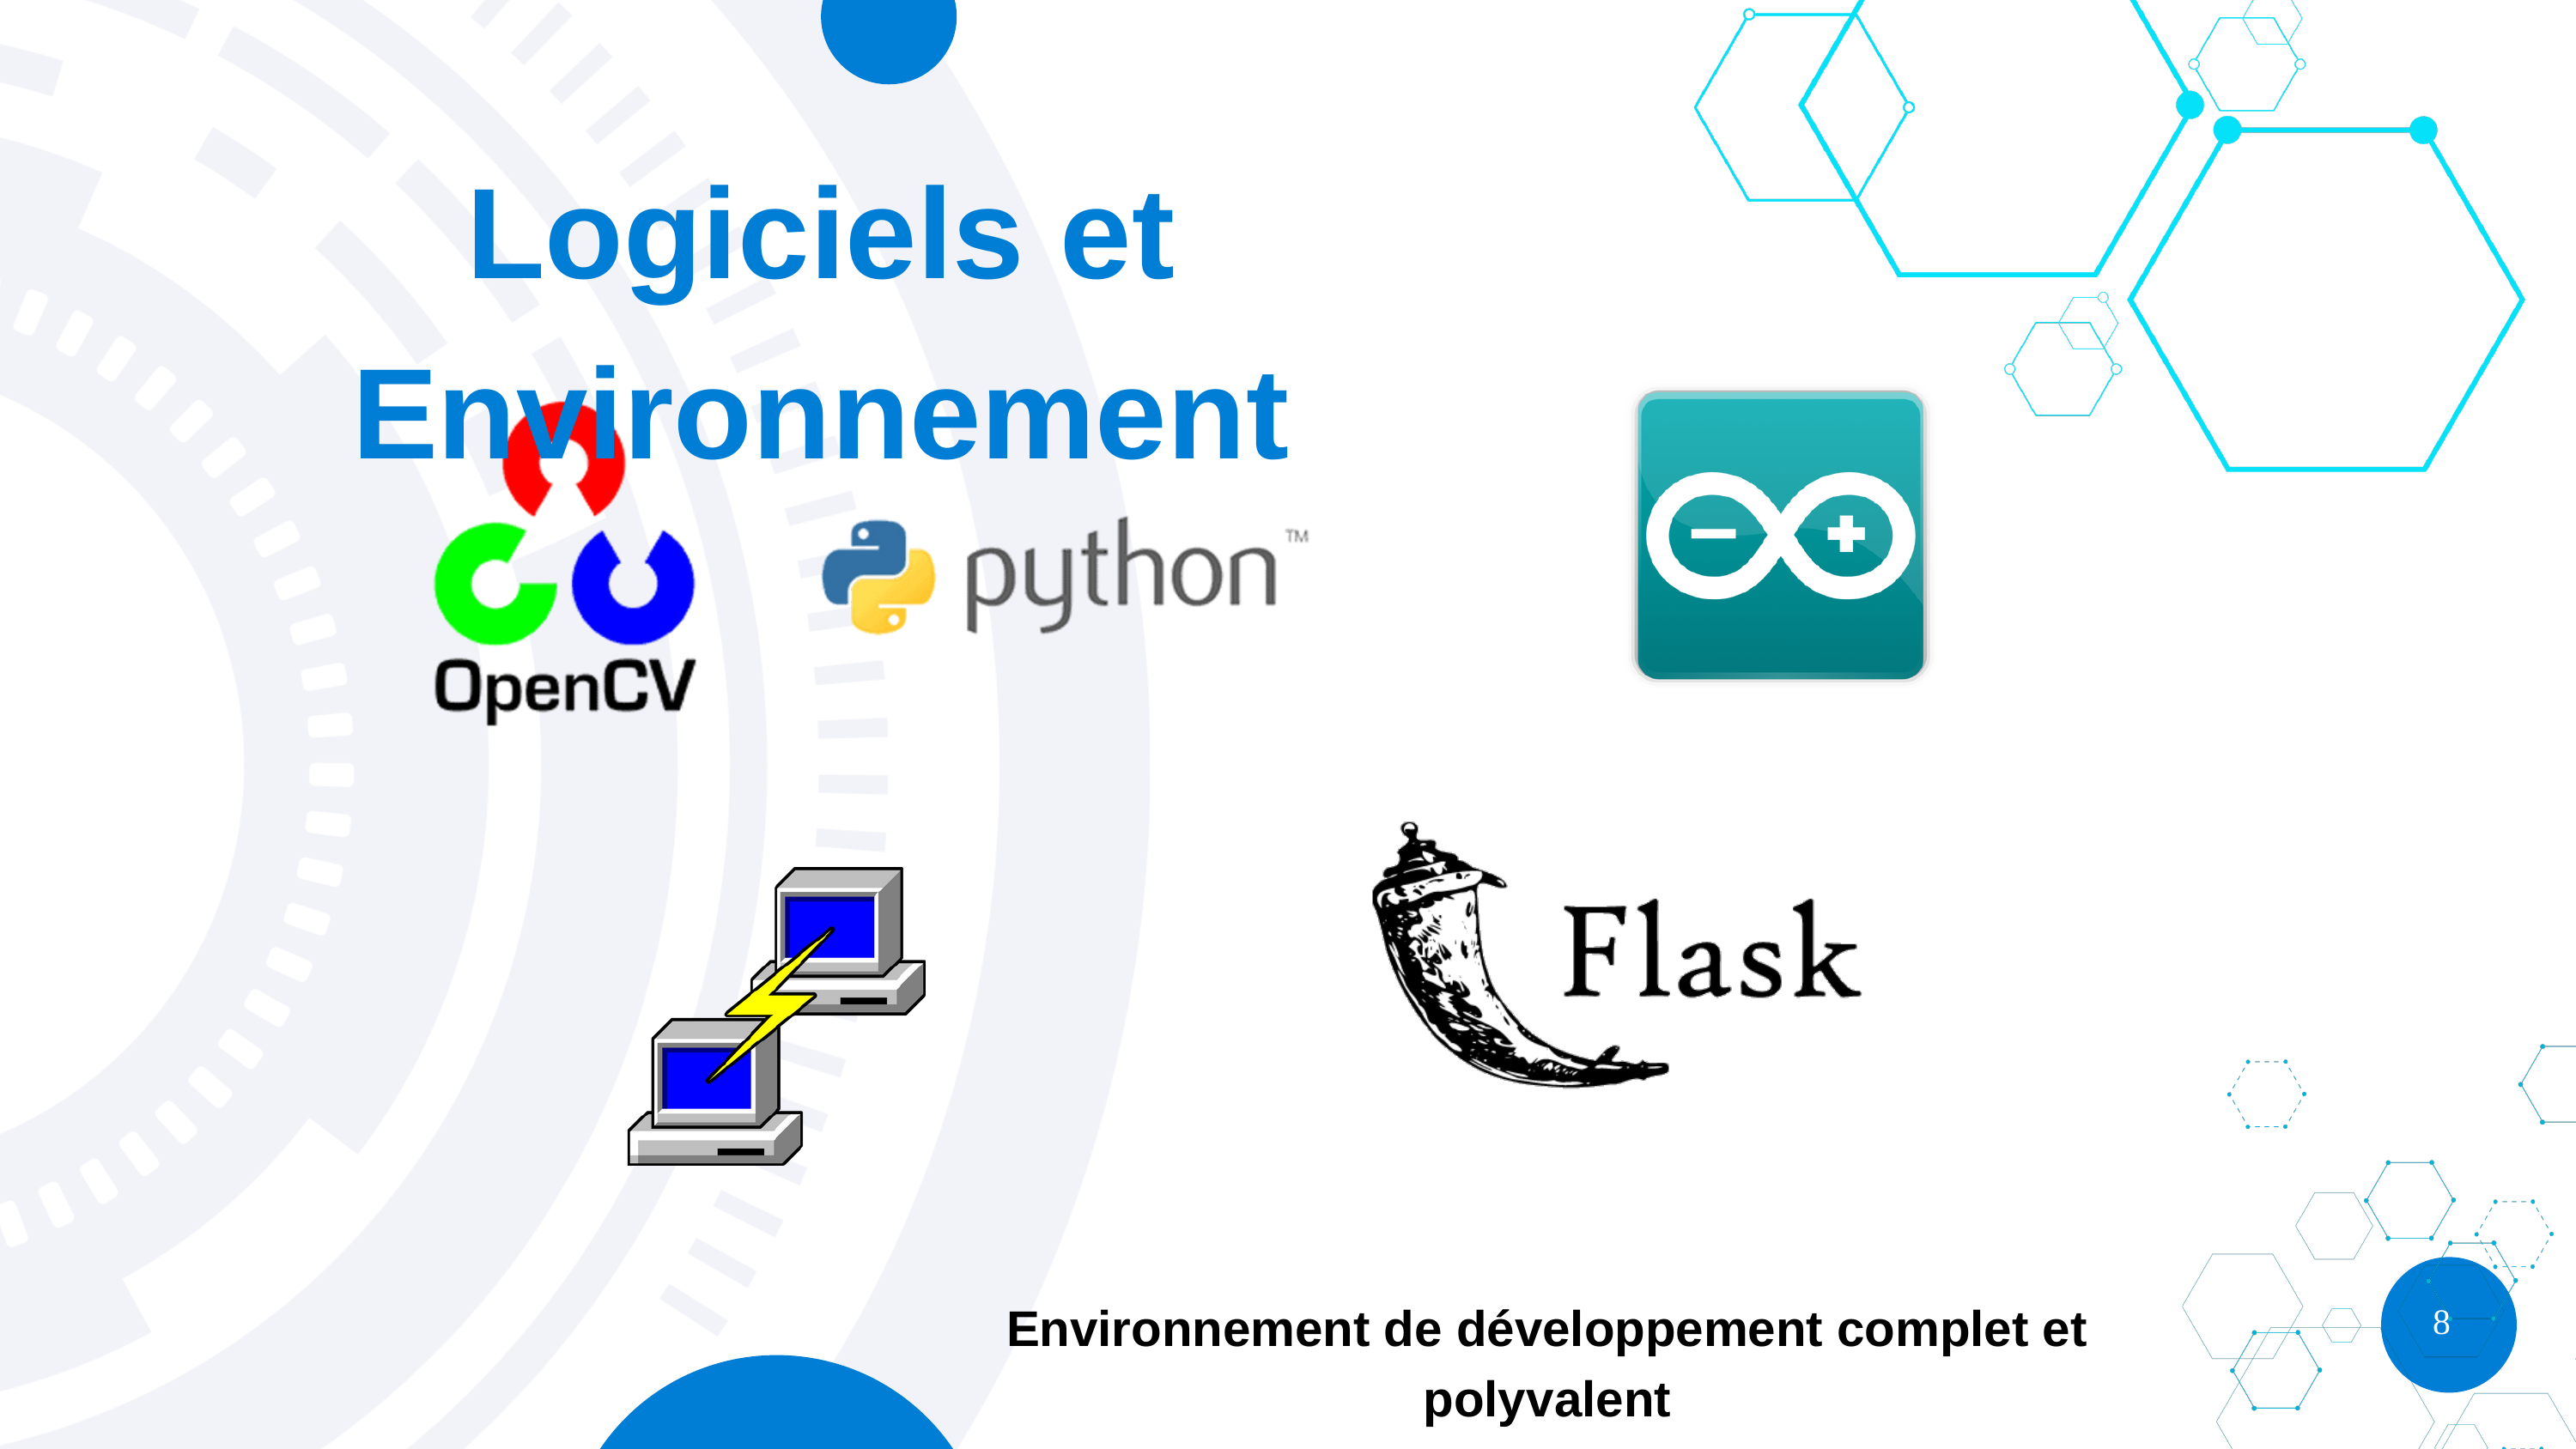

Logiciels et Environnement

Environnement de développement complet et polyvalent
8